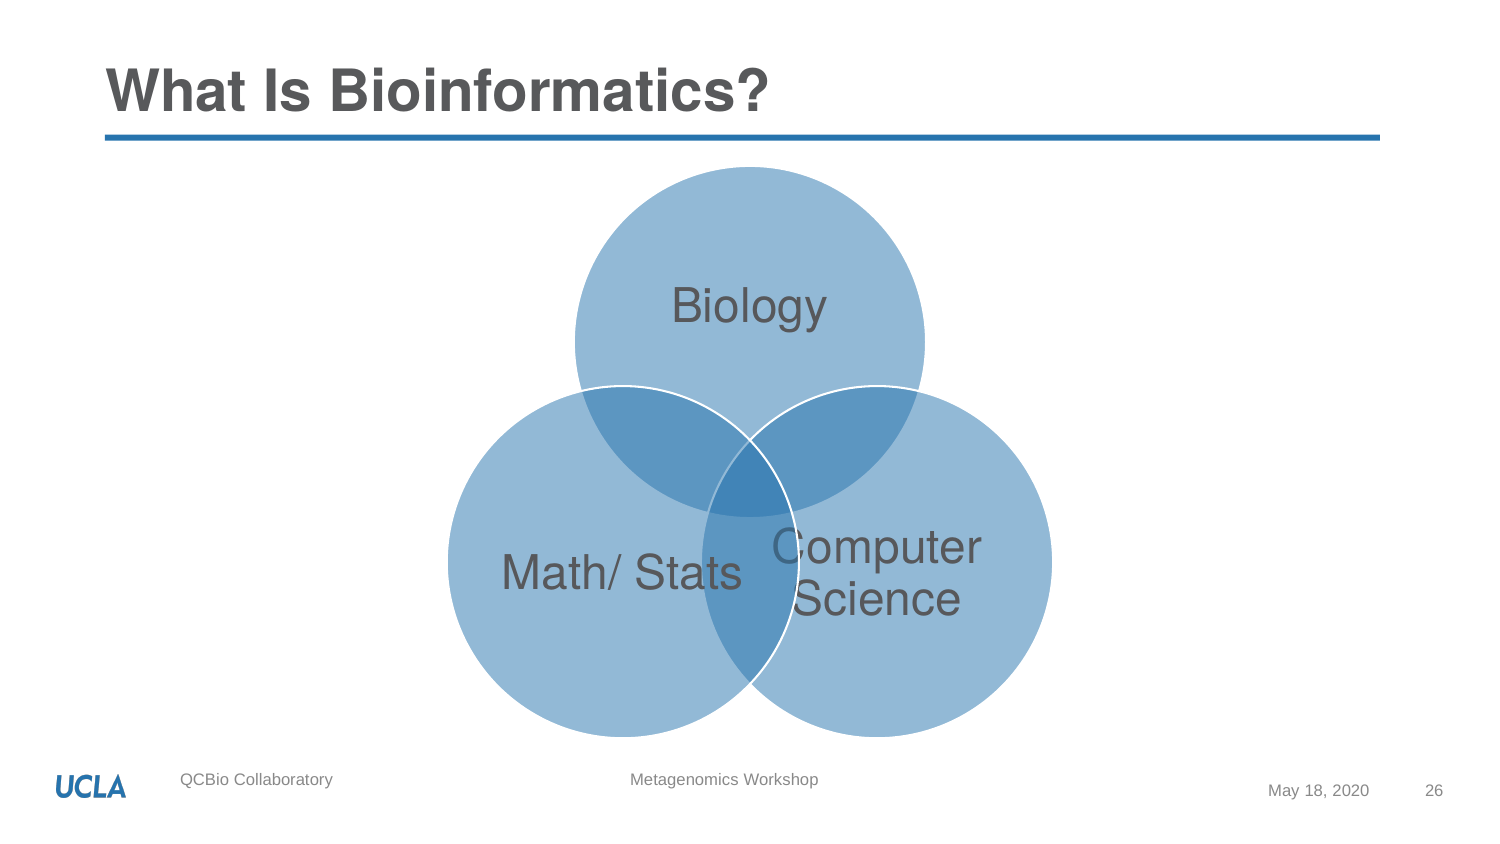

# What Is Bioinformatics?
Biology
Computer Science
Math/ Stats
May 18, 2020
26